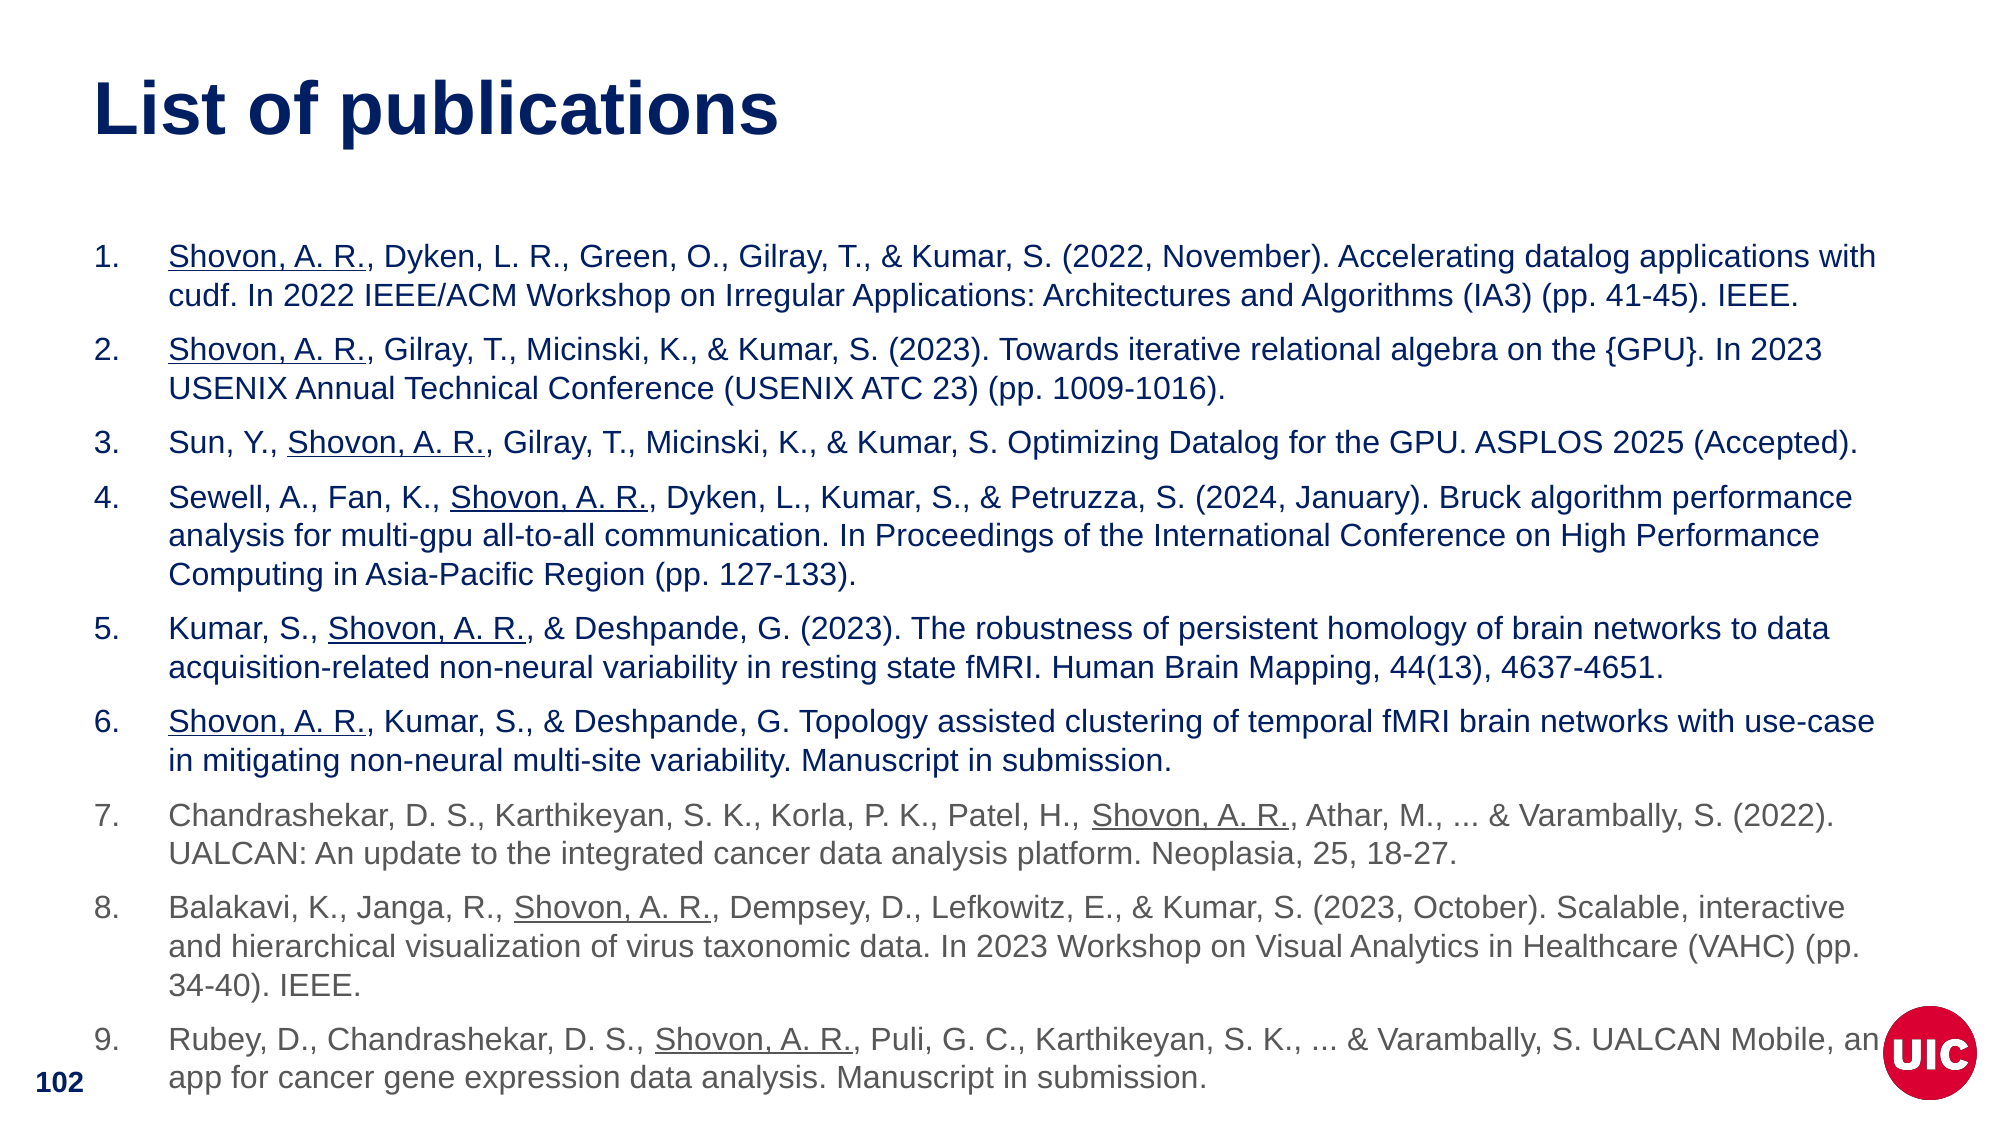

# List of publications
Shovon, A. R., Dyken, L. R., Green, O., Gilray, T., & Kumar, S. (2022, November). Accelerating datalog applications with cudf. In 2022 IEEE/ACM Workshop on Irregular Applications: Architectures and Algorithms (IA3) (pp. 41-45). IEEE.
Shovon, A. R., Gilray, T., Micinski, K., & Kumar, S. (2023). Towards iterative relational algebra on the {GPU}. In 2023 USENIX Annual Technical Conference (USENIX ATC 23) (pp. 1009-1016).
Sun, Y., Shovon, A. R., Gilray, T., Micinski, K., & Kumar, S. Optimizing Datalog for the GPU. ASPLOS 2025 (Accepted).
Sewell, A., Fan, K., Shovon, A. R., Dyken, L., Kumar, S., & Petruzza, S. (2024, January). Bruck algorithm performance analysis for multi-gpu all-to-all communication. In Proceedings of the International Conference on High Performance Computing in Asia-Pacific Region (pp. 127-133).
Kumar, S., Shovon, A. R., & Deshpande, G. (2023). The robustness of persistent homology of brain networks to data acquisition‐related non‐neural variability in resting state fMRI. Human Brain Mapping, 44(13), 4637-4651.
Shovon, A. R., Kumar, S., & Deshpande, G. Topology assisted clustering of temporal fMRI brain networks with use-case in mitigating non-neural multi-site variability. Manuscript in submission.
Chandrashekar, D. S., Karthikeyan, S. K., Korla, P. K., Patel, H., Shovon, A. R., Athar, M., ... & Varambally, S. (2022). UALCAN: An update to the integrated cancer data analysis platform. Neoplasia, 25, 18-27.
Balakavi, K., Janga, R., Shovon, A. R., Dempsey, D., Lefkowitz, E., & Kumar, S. (2023, October). Scalable, interactive and hierarchical visualization of virus taxonomic data. In 2023 Workshop on Visual Analytics in Healthcare (VAHC) (pp. 34-40). IEEE.
Rubey, D., Chandrashekar, D. S., Shovon, A. R., Puli, G. C., Karthikeyan, S. K., ... & Varambally, S. UALCAN Mobile, an app for cancer gene expression data analysis. Manuscript in submission.